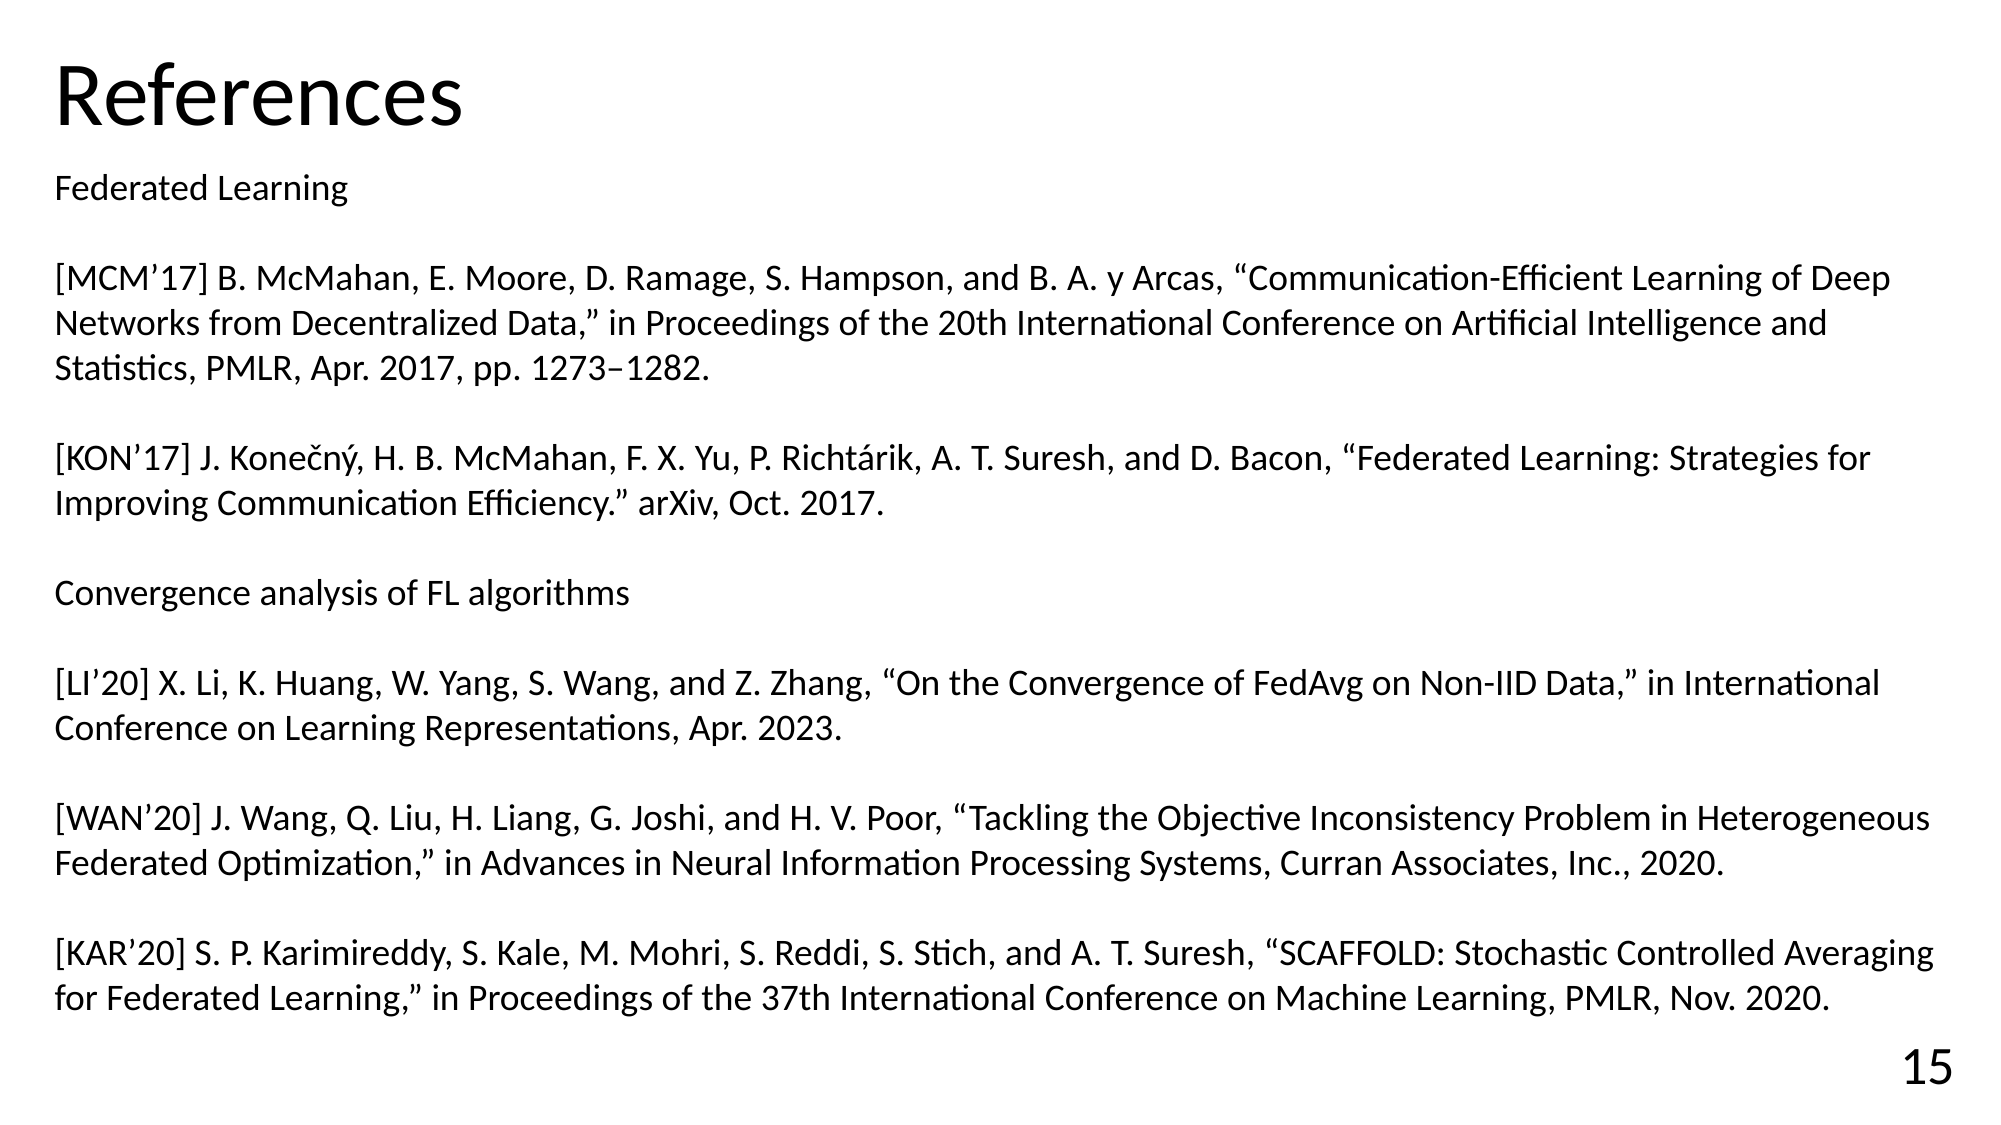

References
Federated Learning

[MCM’17] B. McMahan, E. Moore, D. Ramage, S. Hampson, and B. A. y Arcas, “Communication-Efficient Learning of Deep Networks from Decentralized Data,” in Proceedings of the 20th International Conference on Artificial Intelligence and Statistics, PMLR, Apr. 2017, pp. 1273–1282.

[KON’17] J. Konečný, H. B. McMahan, F. X. Yu, P. Richtárik, A. T. Suresh, and D. Bacon, “Federated Learning: Strategies for Improving Communication Efficiency.” arXiv, Oct. 2017.

Convergence analysis of FL algorithms
[LI’20] X. Li, K. Huang, W. Yang, S. Wang, and Z. Zhang, “On the Convergence of FedAvg on Non-IID Data,” in International Conference on Learning Representations, Apr. 2023.

[WAN’20] J. Wang, Q. Liu, H. Liang, G. Joshi, and H. V. Poor, “Tackling the Objective Inconsistency Problem in Heterogeneous Federated Optimization,” in Advances in Neural Information Processing Systems, Curran Associates, Inc., 2020.
[KAR’20] S. P. Karimireddy, S. Kale, M. Mohri, S. Reddi, S. Stich, and A. T. Suresh, “SCAFFOLD: Stochastic Controlled Averaging for Federated Learning,” in Proceedings of the 37th International Conference on Machine Learning, PMLR, Nov. 2020.

15